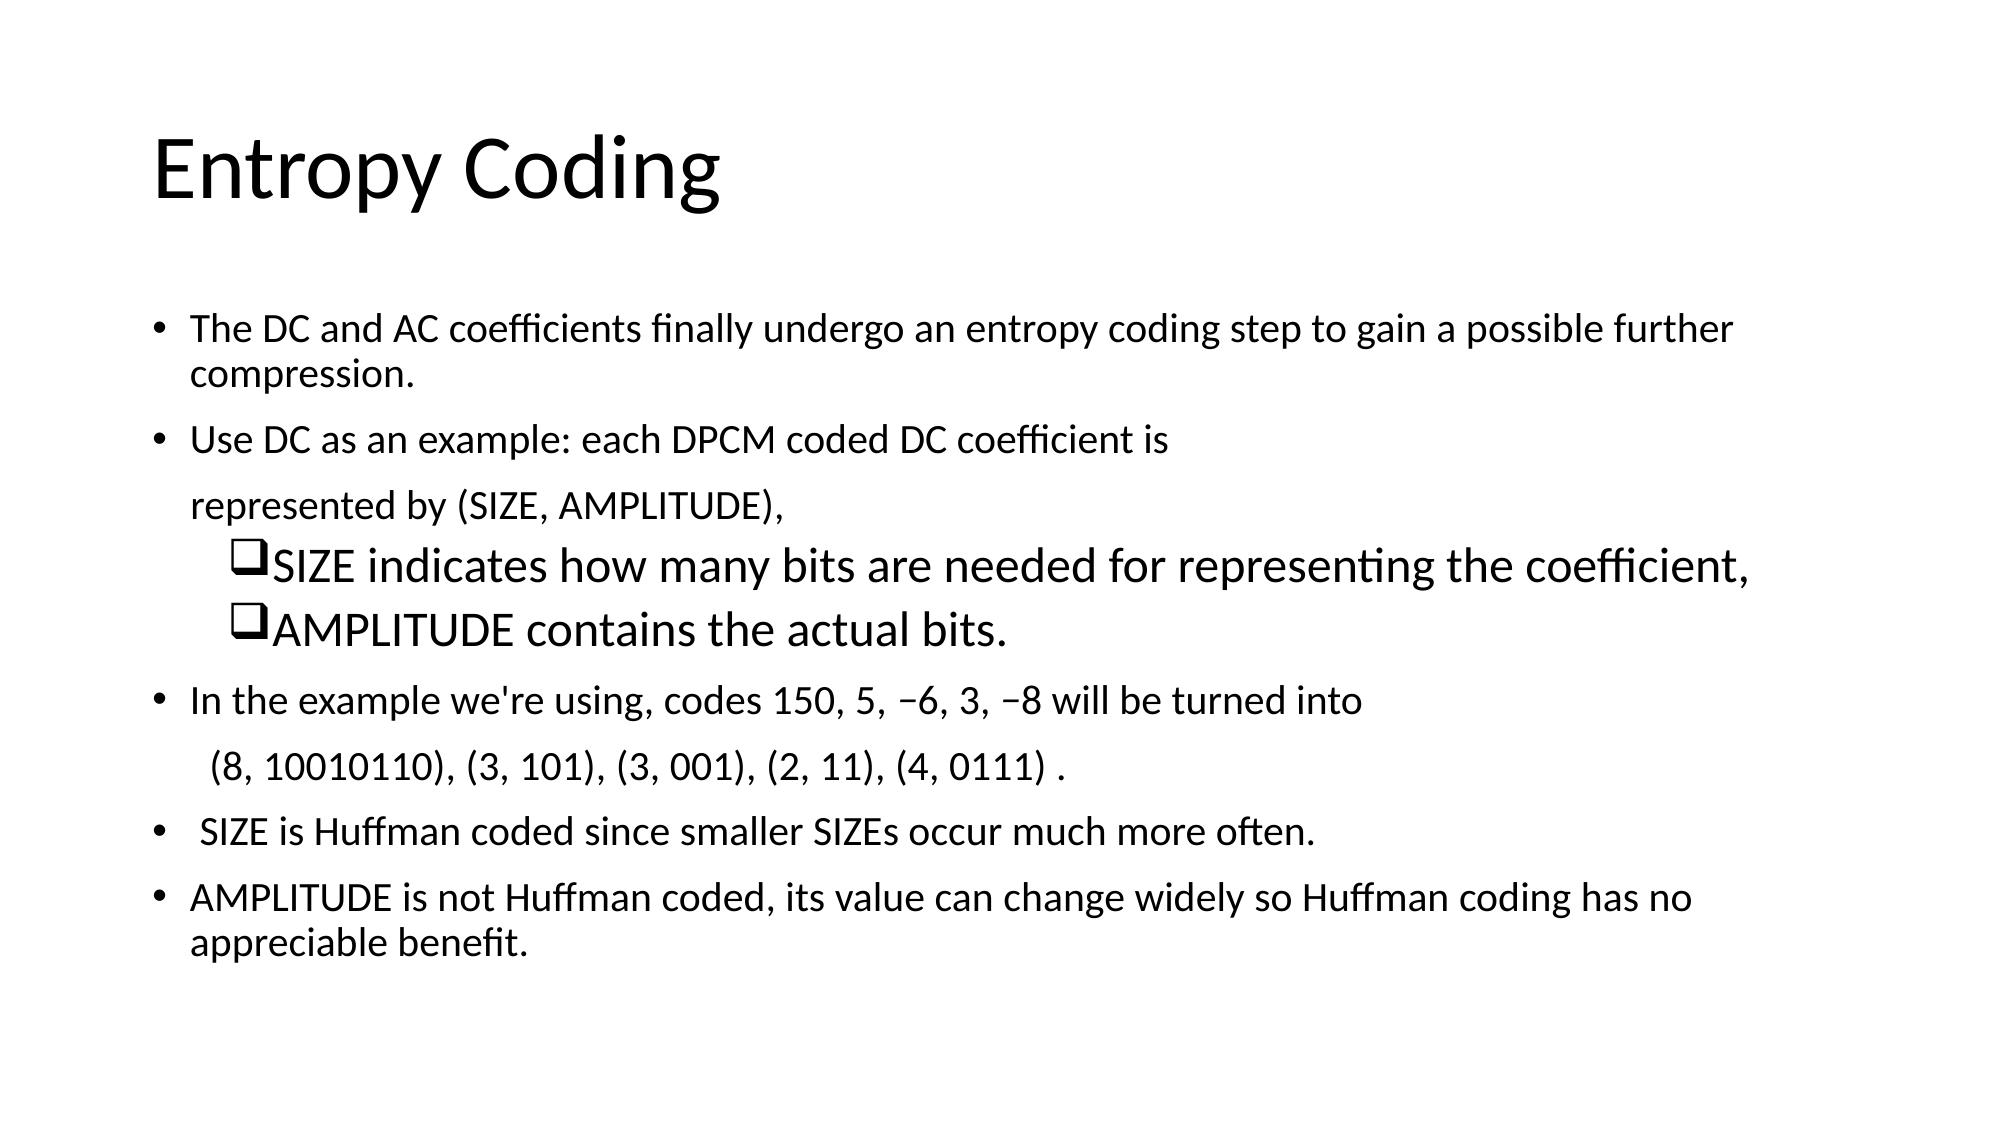

# Entropy Coding
The DC and AC coefficients finally undergo an entropy coding step to gain a possible further compression.
Use DC as an example: each DPCM coded DC coefficient is
    represented by (SIZE, AMPLITUDE),
SIZE indicates how many bits are needed for representing the coefficient,
AMPLITUDE contains the actual bits.
In the example we're using, codes 150, 5, −6, 3, −8 will be turned into
      (8, 10010110), (3, 101), (3, 001), (2, 11), (4, 0111) .
 SIZE is Huffman coded since smaller SIZEs occur much more often.
AMPLITUDE is not Huffman coded, its value can change widely so Huffman coding has no appreciable benefit.